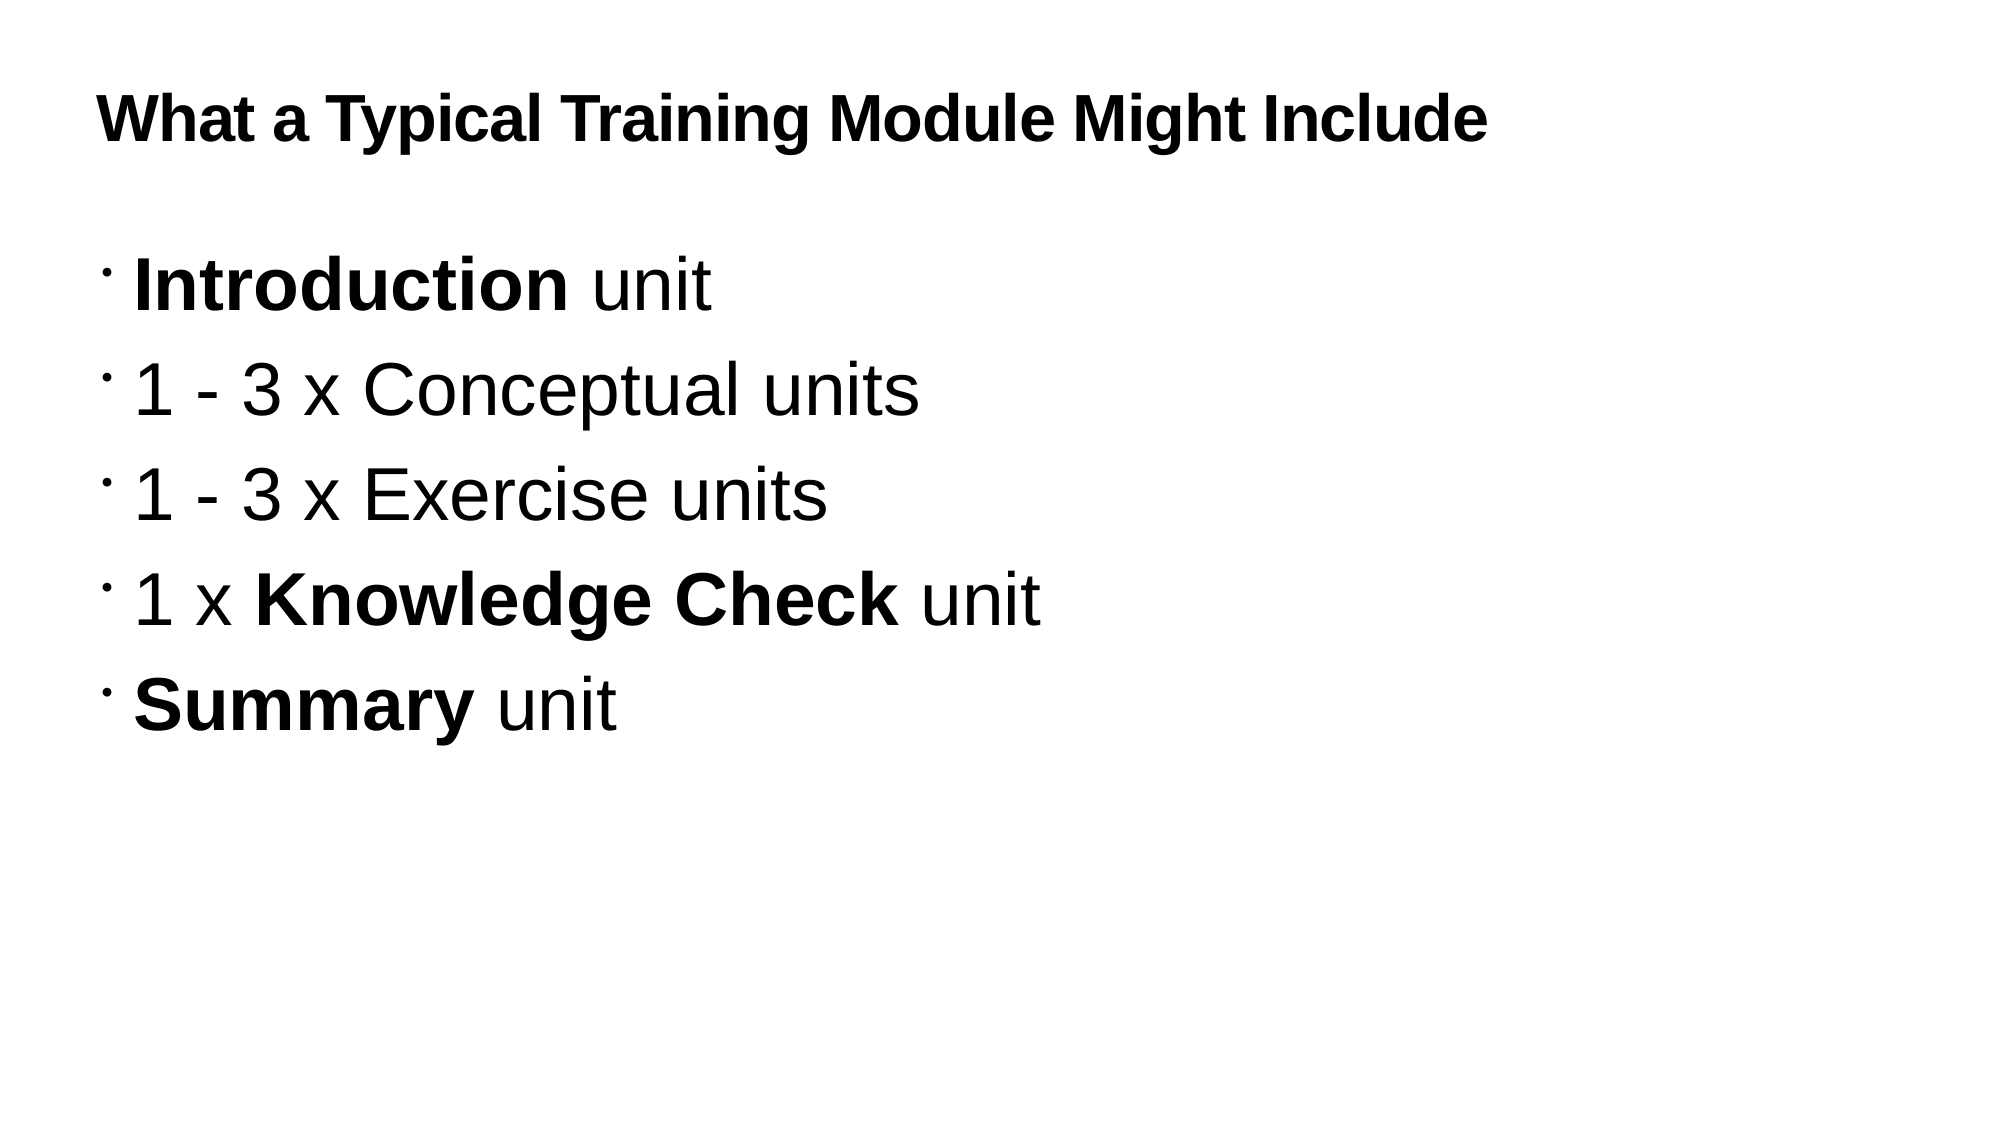

# What a Typical Training Module Might Include
Introduction unit
1 - 3 x Conceptual units
1 - 3 x Exercise units
1 x Knowledge Check unit
Summary unit